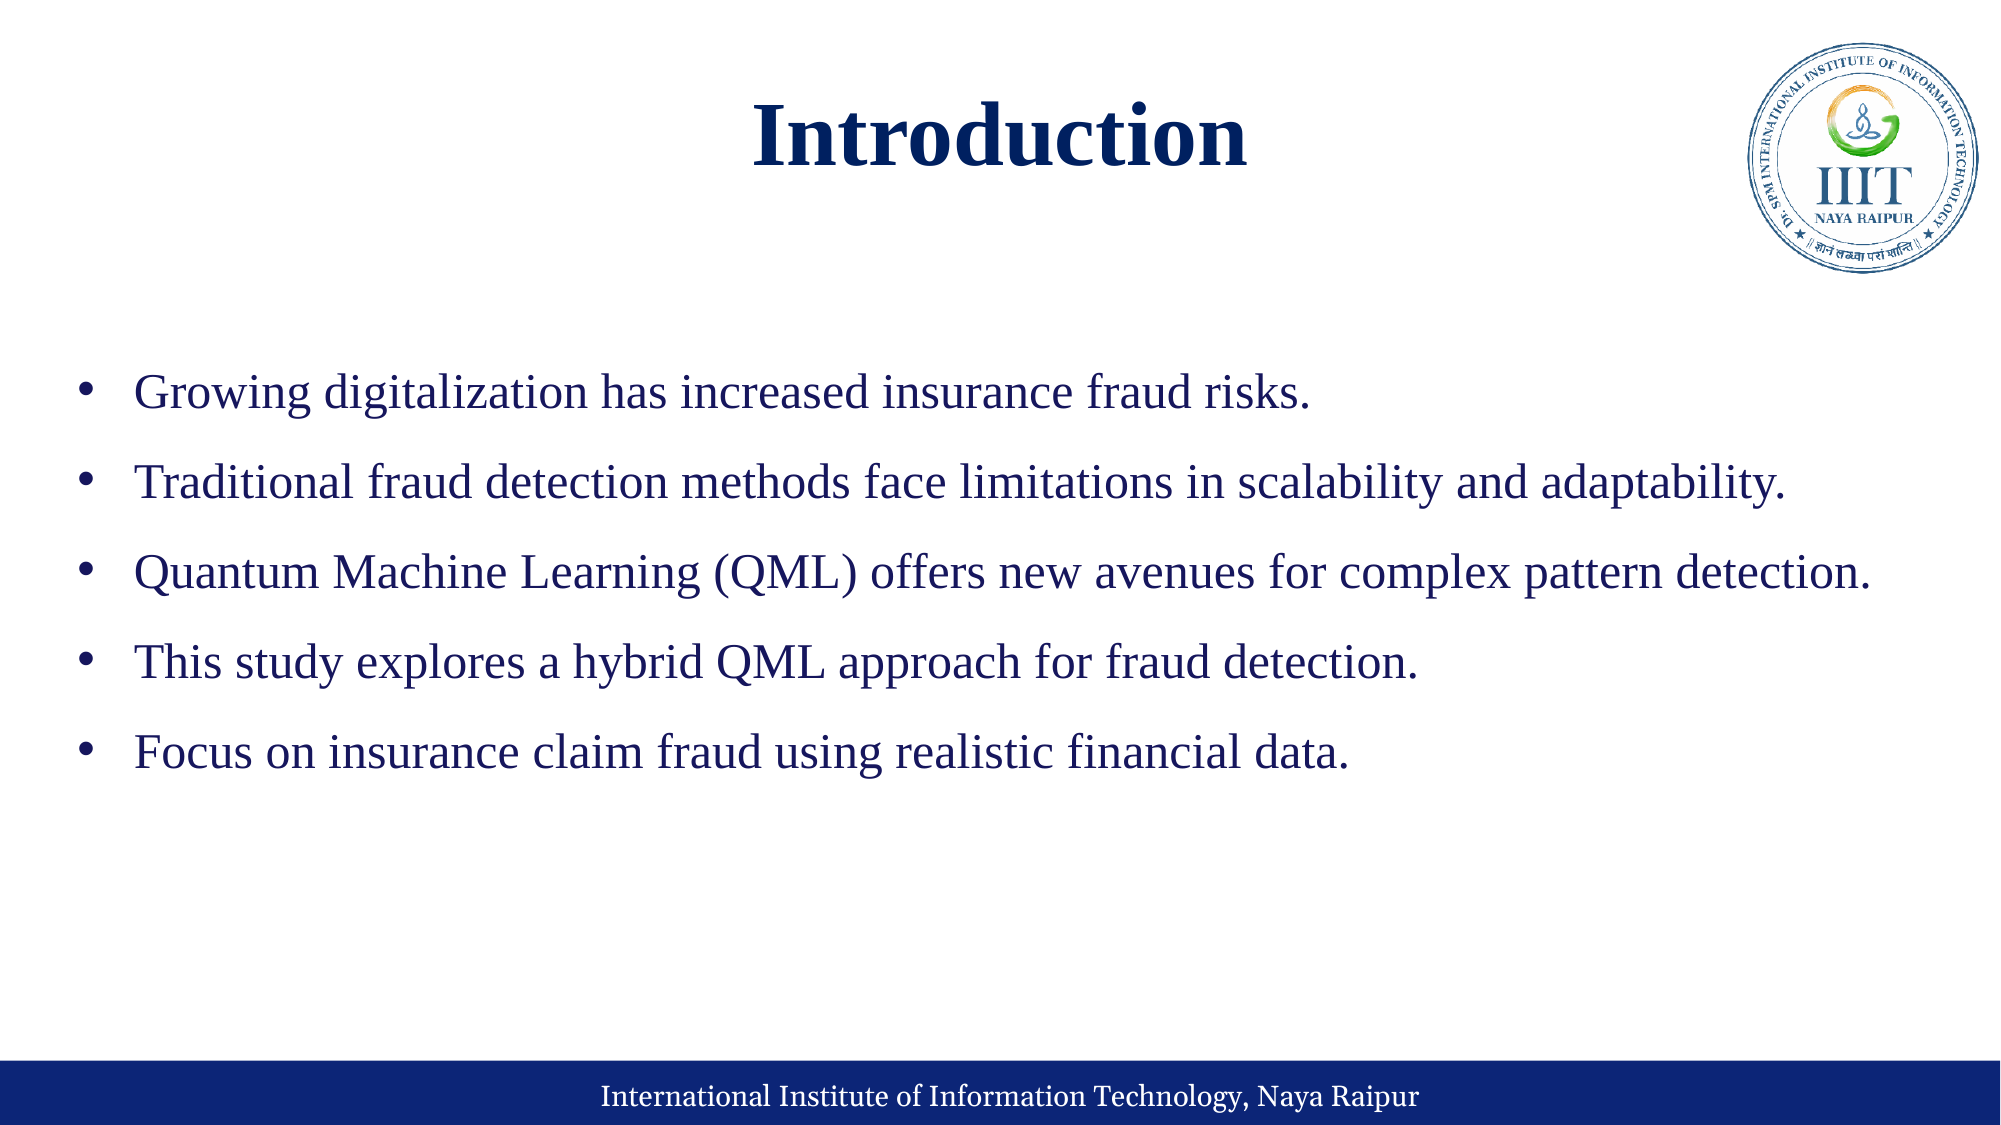

Introduction
Growing digitalization has increased insurance fraud risks.
Traditional fraud detection methods face limitations in scalability and adaptability.
Quantum Machine Learning (QML) offers new avenues for complex pattern detection.
This study explores a hybrid QML approach for fraud detection.
Focus on insurance claim fraud using realistic financial data.

International Institute of Information Technology, Naya Raipur